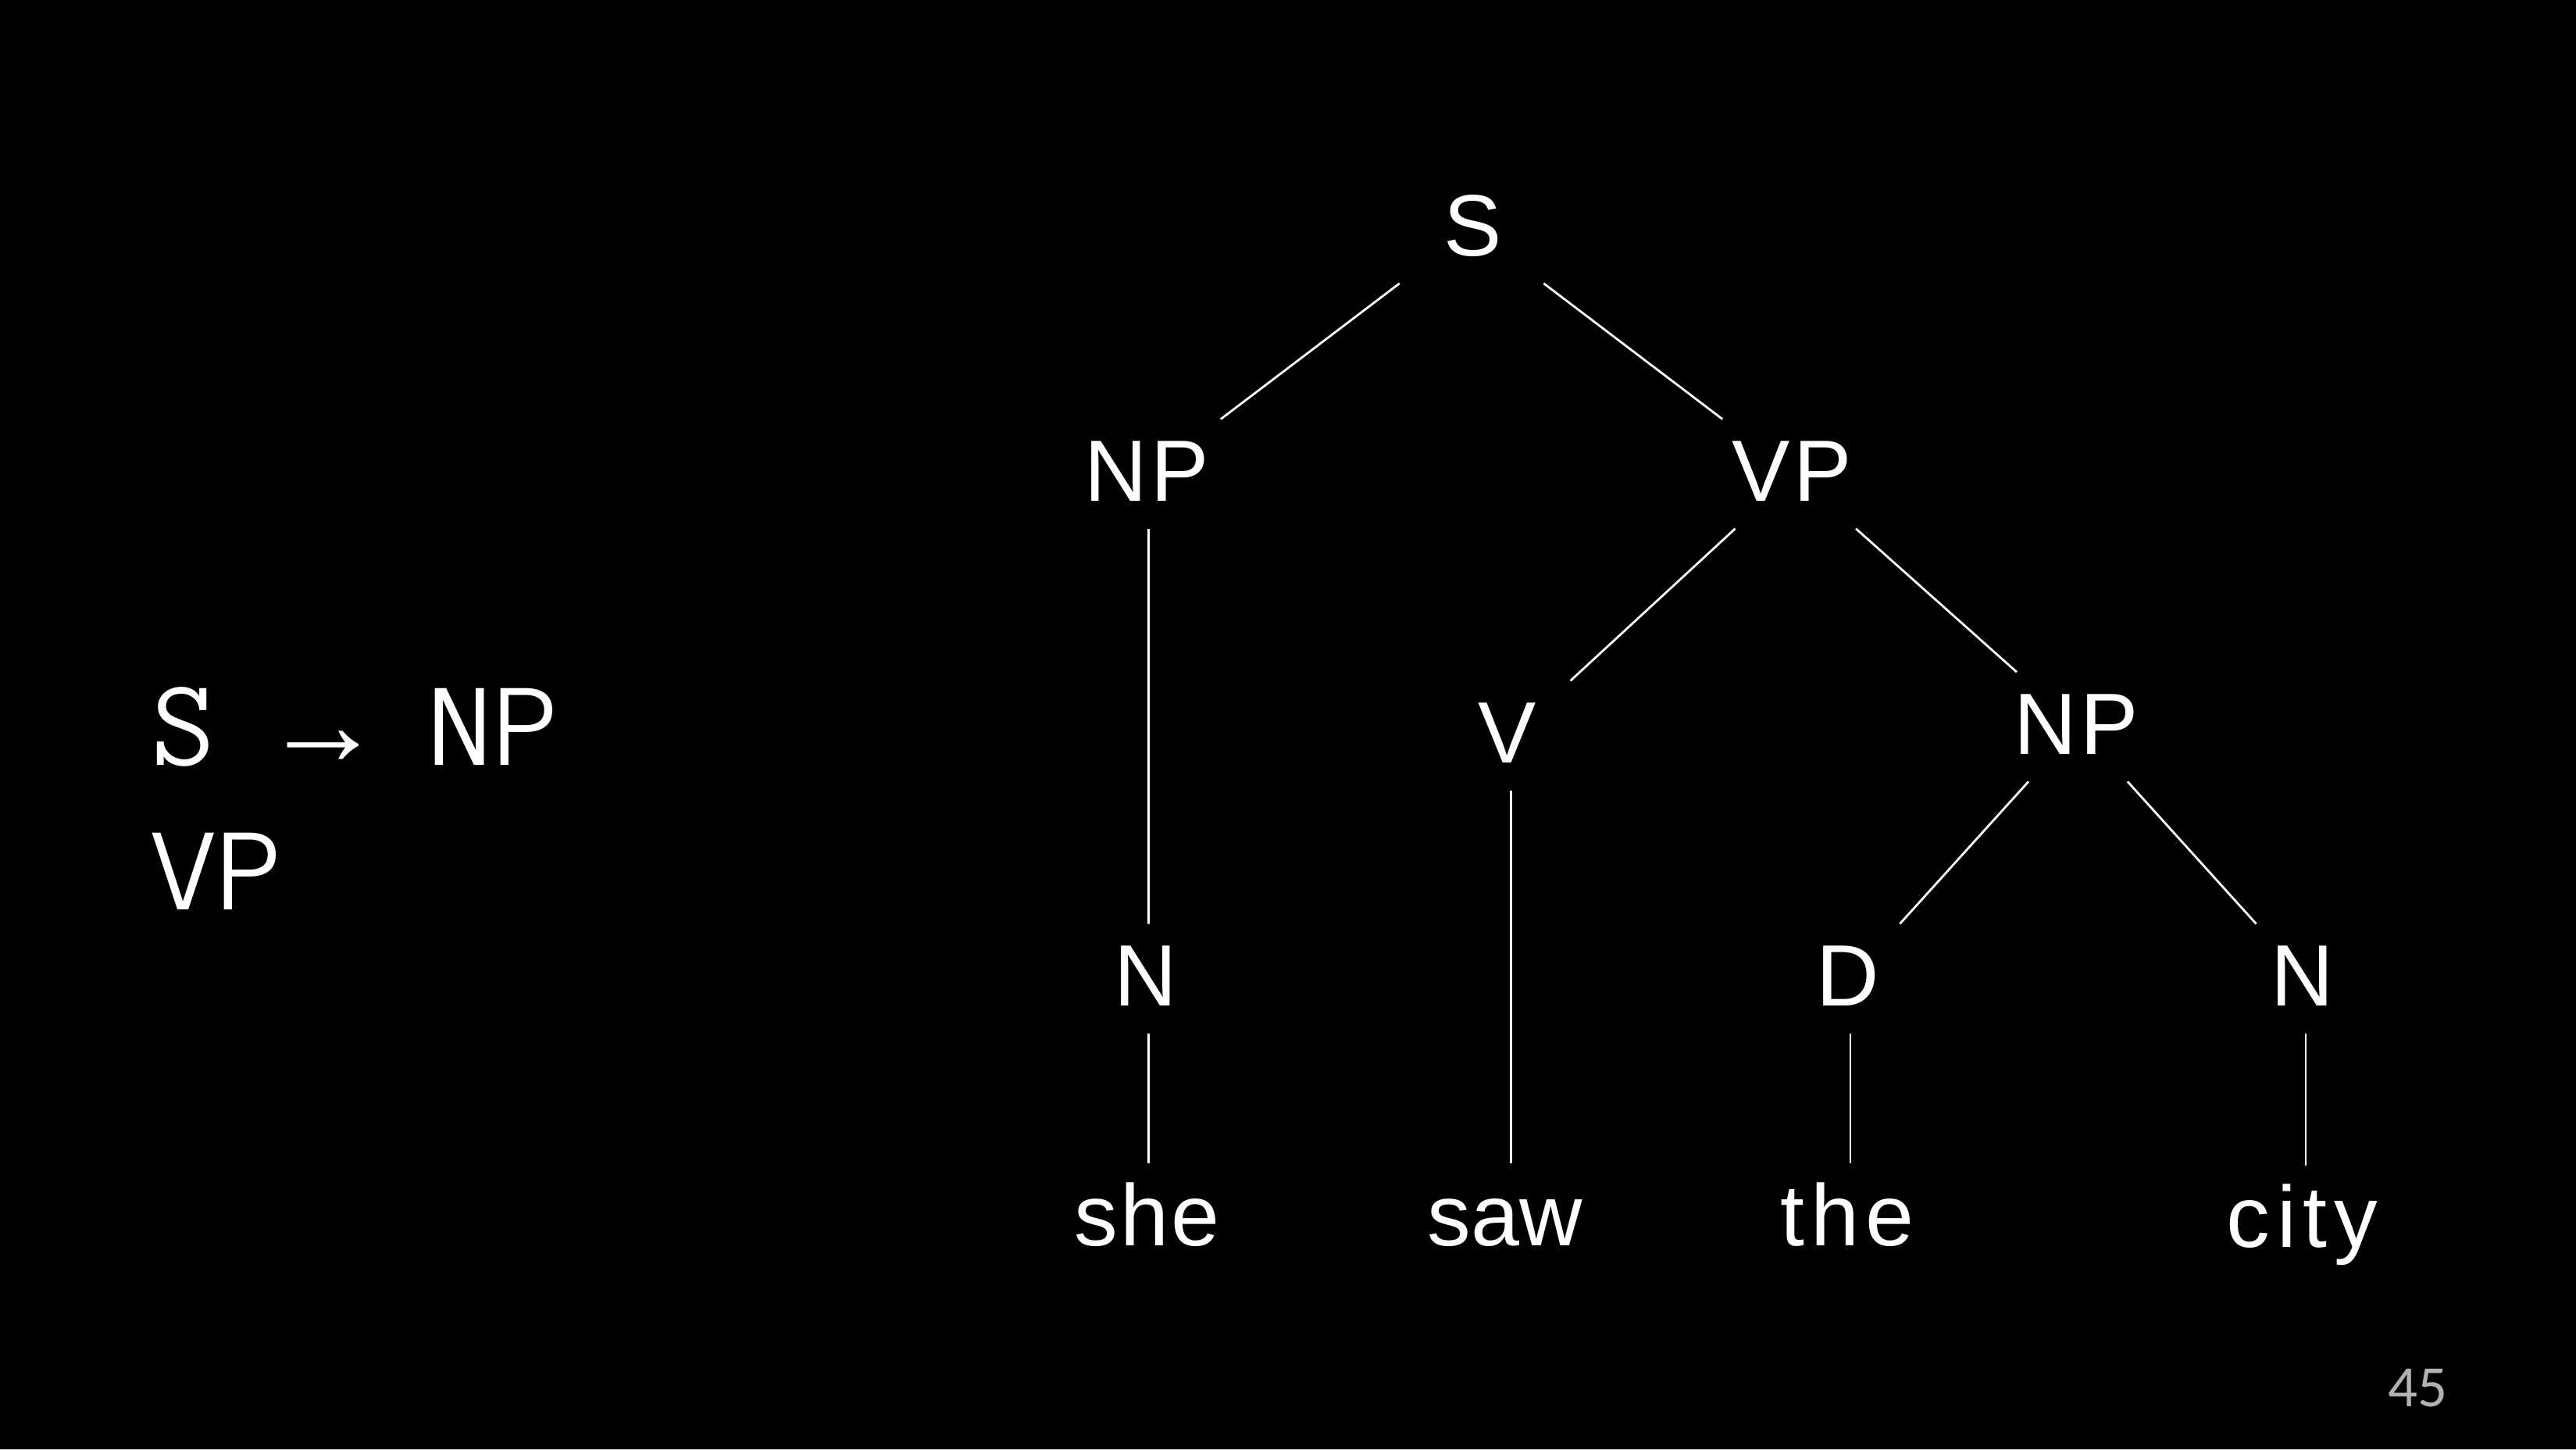

S

NP
VP

S → NP VP
NP

V
V

N
D
N

she
saw
the
city
45